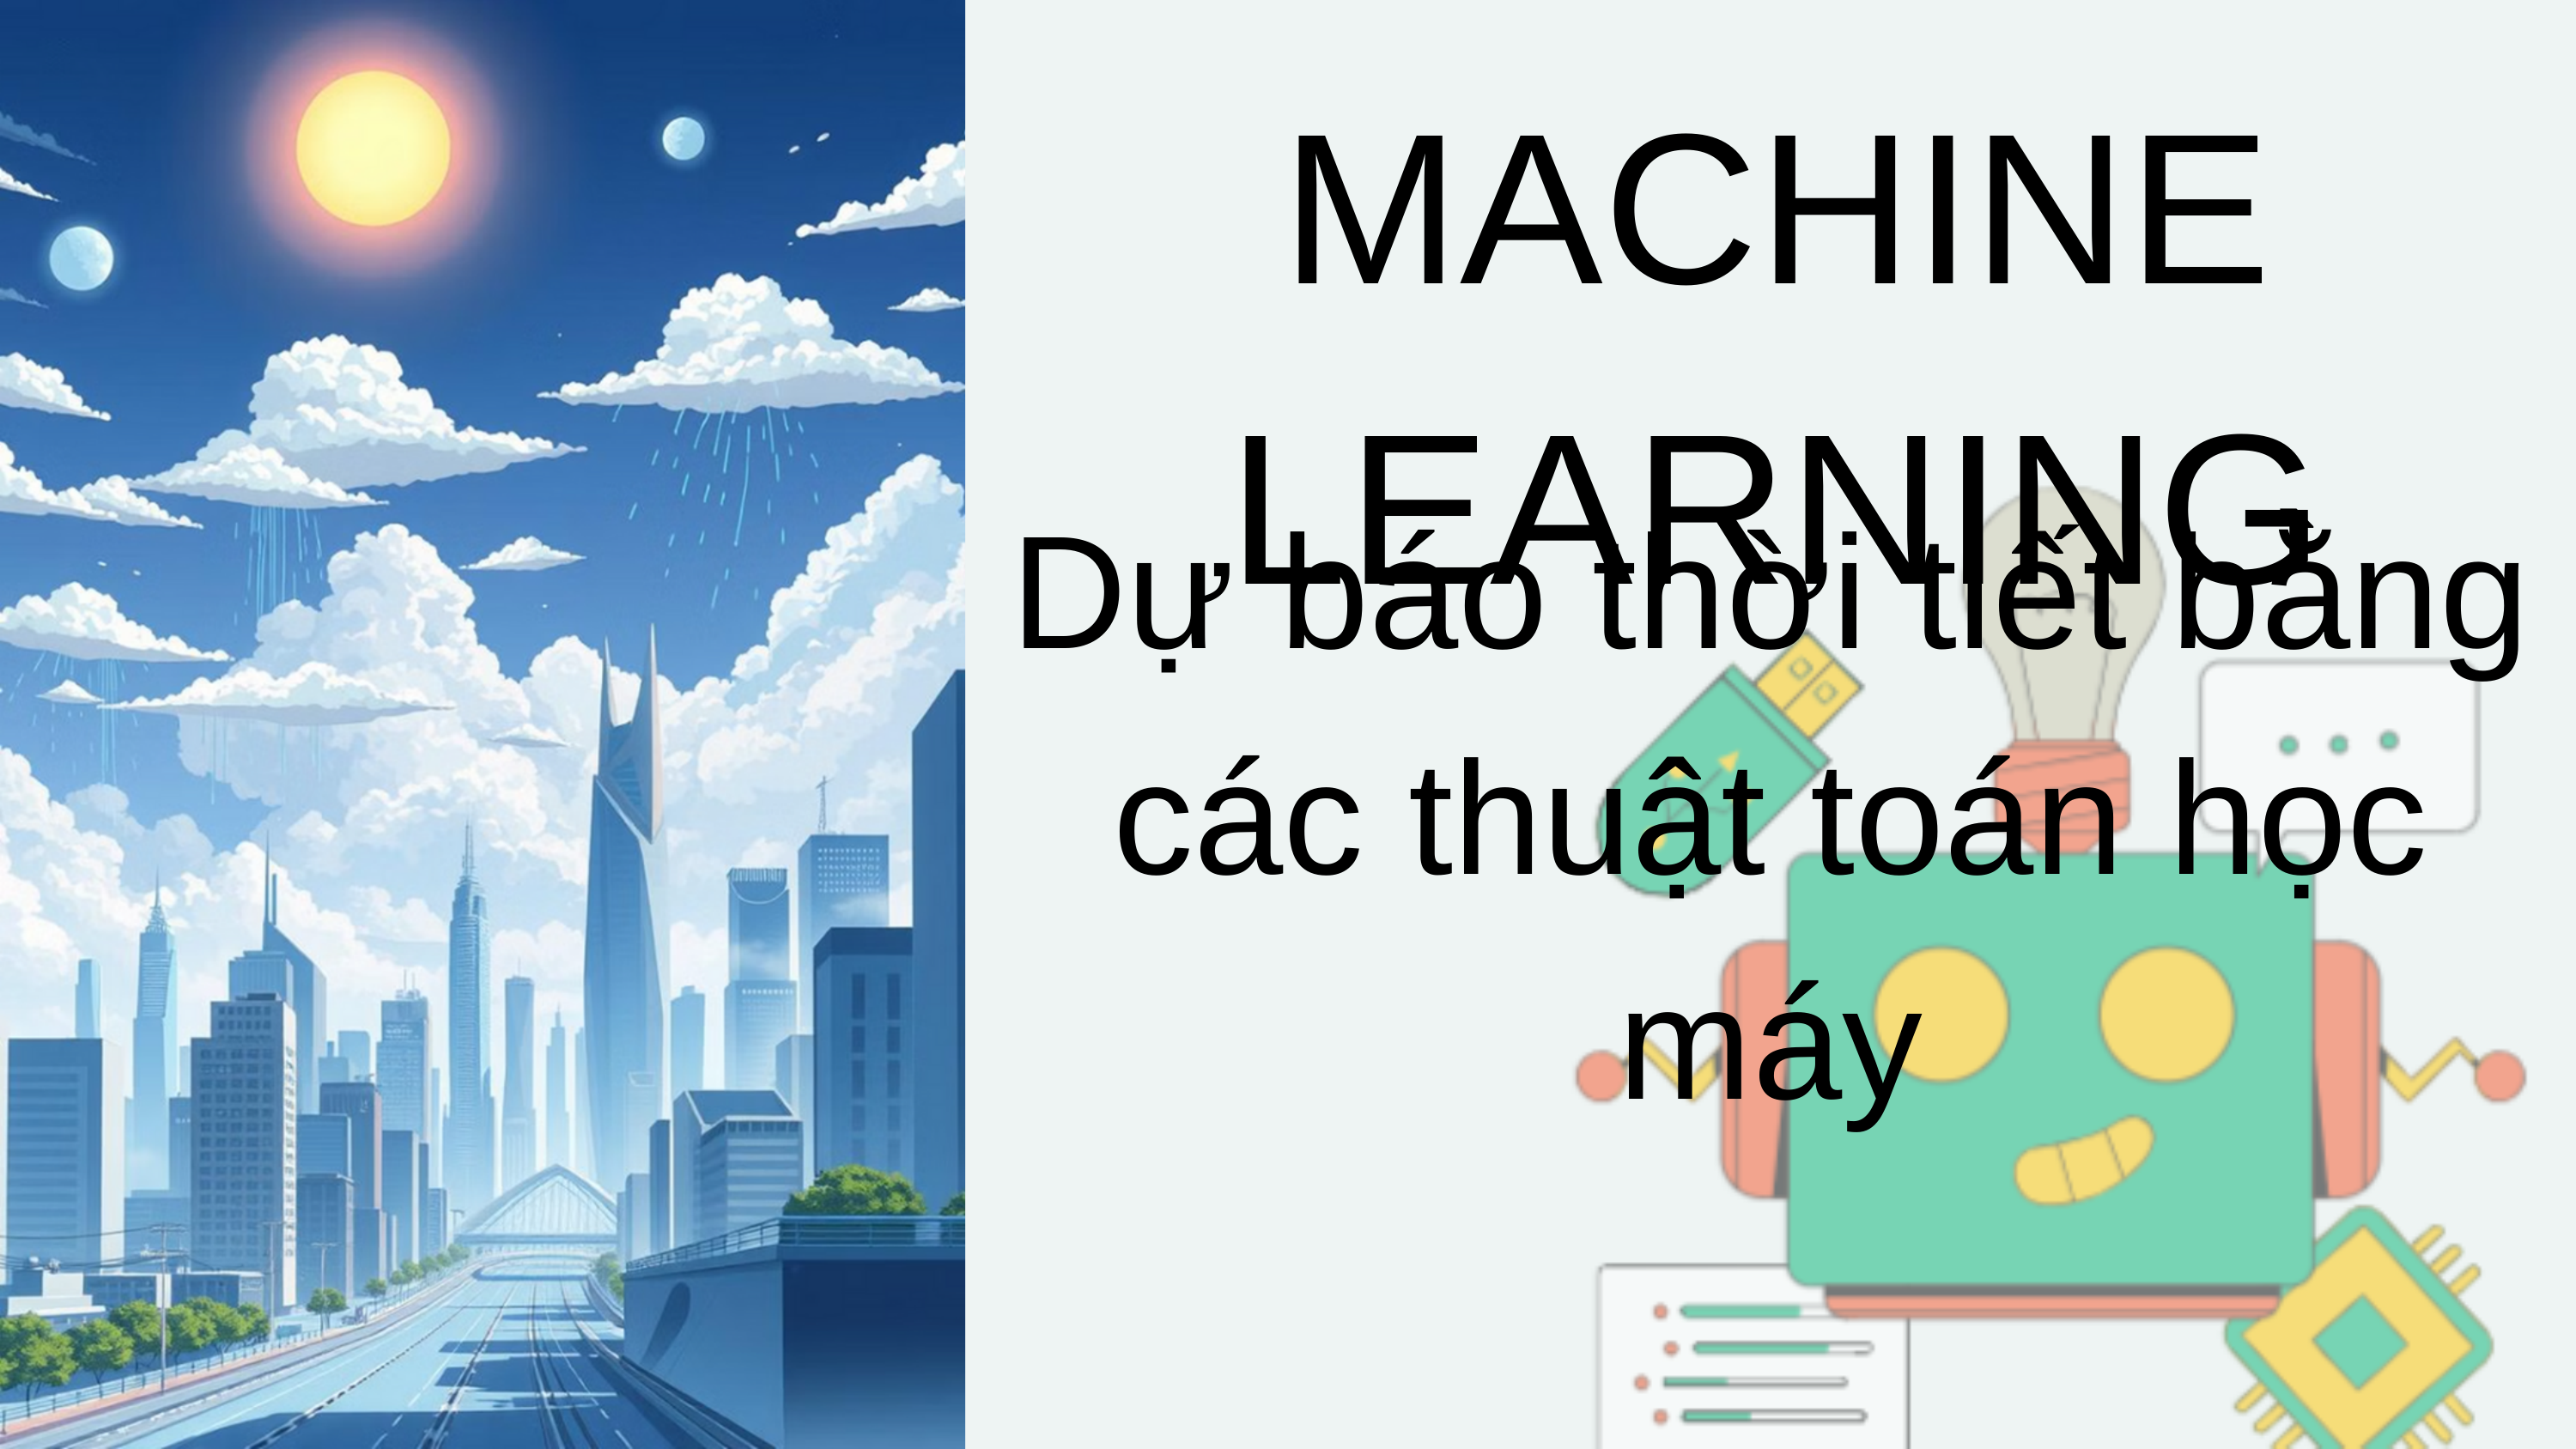

MACHINE LEARNING
Dự báo thời tiết bằng các thuật toán học máy